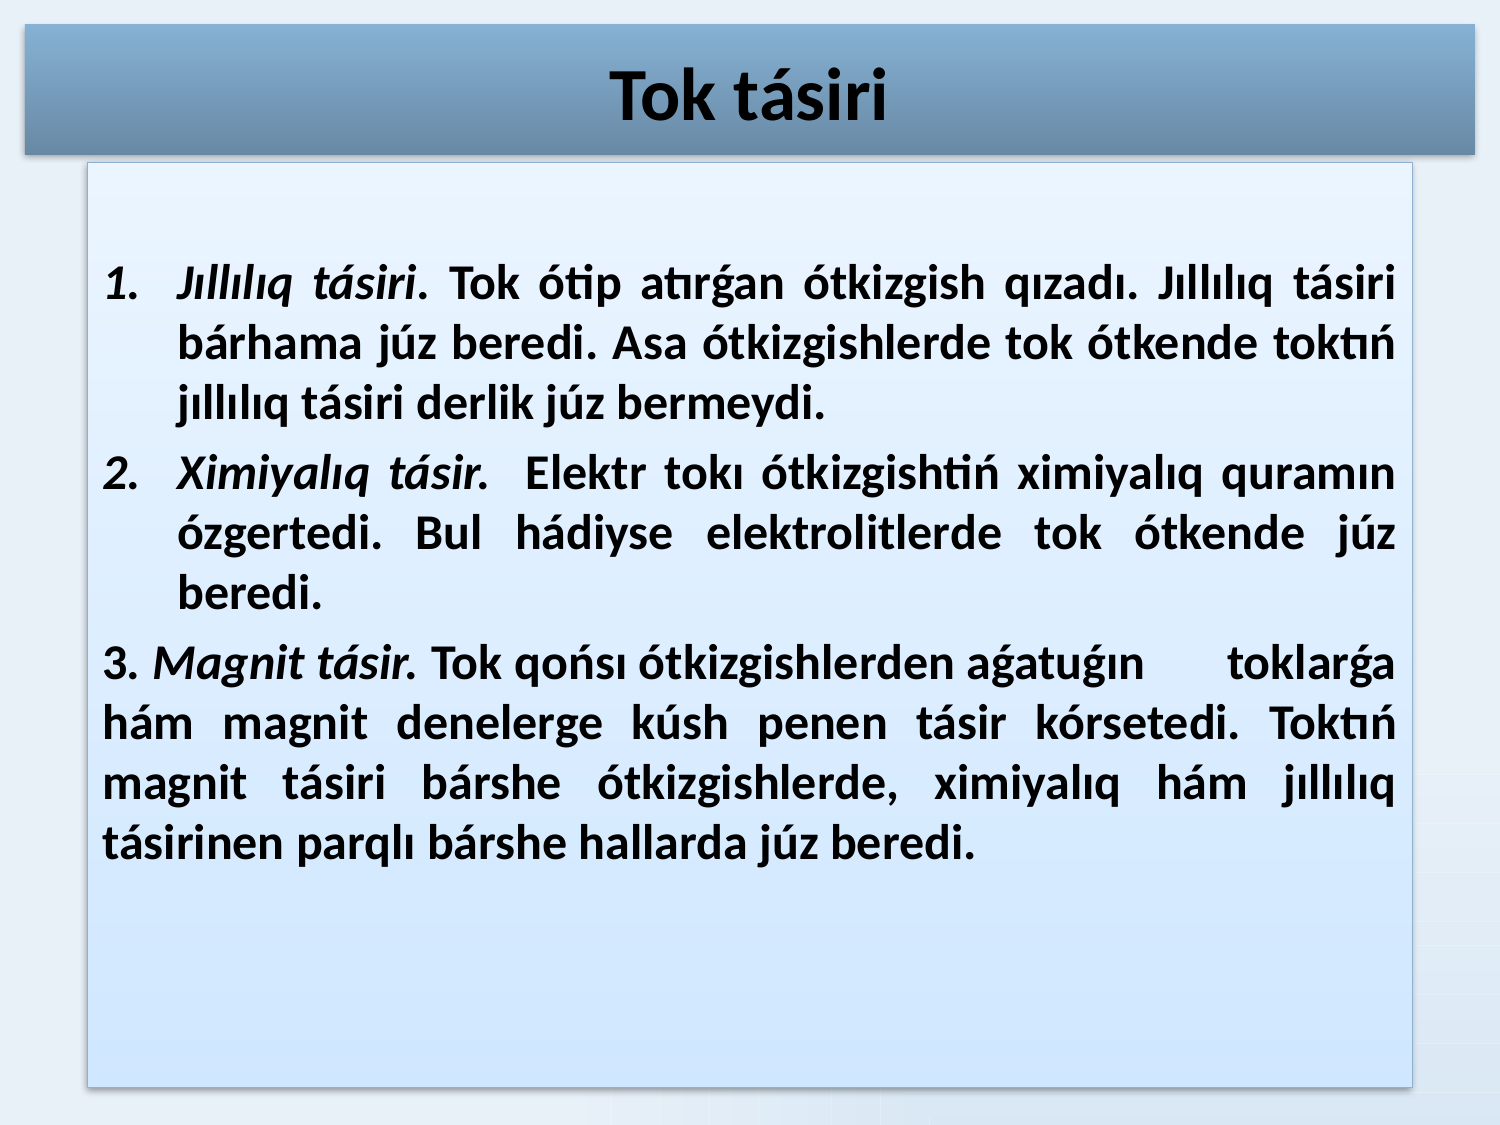

# Tok tásiri

Jıllılıq tásiri. Tok ótip atırǵan ótkizgish qızadı. Jıllılıq tásiri bárhama júz beredi. Asa ótkizgishlerde tok ótkende toktıń jıllılıq tásiri derlik júz bermeydi.
Ximiyalıq tásir.  Elektr tokı ótkizgishtiń ximiyalıq quramın ózgertedi. Bul hádiyse elektrolitlerde tok ótkende júz beredi.
3. Magnit tásir. Tok qońsı ótkizgishlerden aǵatuǵın       toklarǵa hám magnit denelerge kúsh penen tásir kórsetedi. Toktıń magnit tásiri bárshe ótkizgishlerde, ximiyalıq hám jıllılıq tásirinen parqlı bárshe hallarda júz beredi.